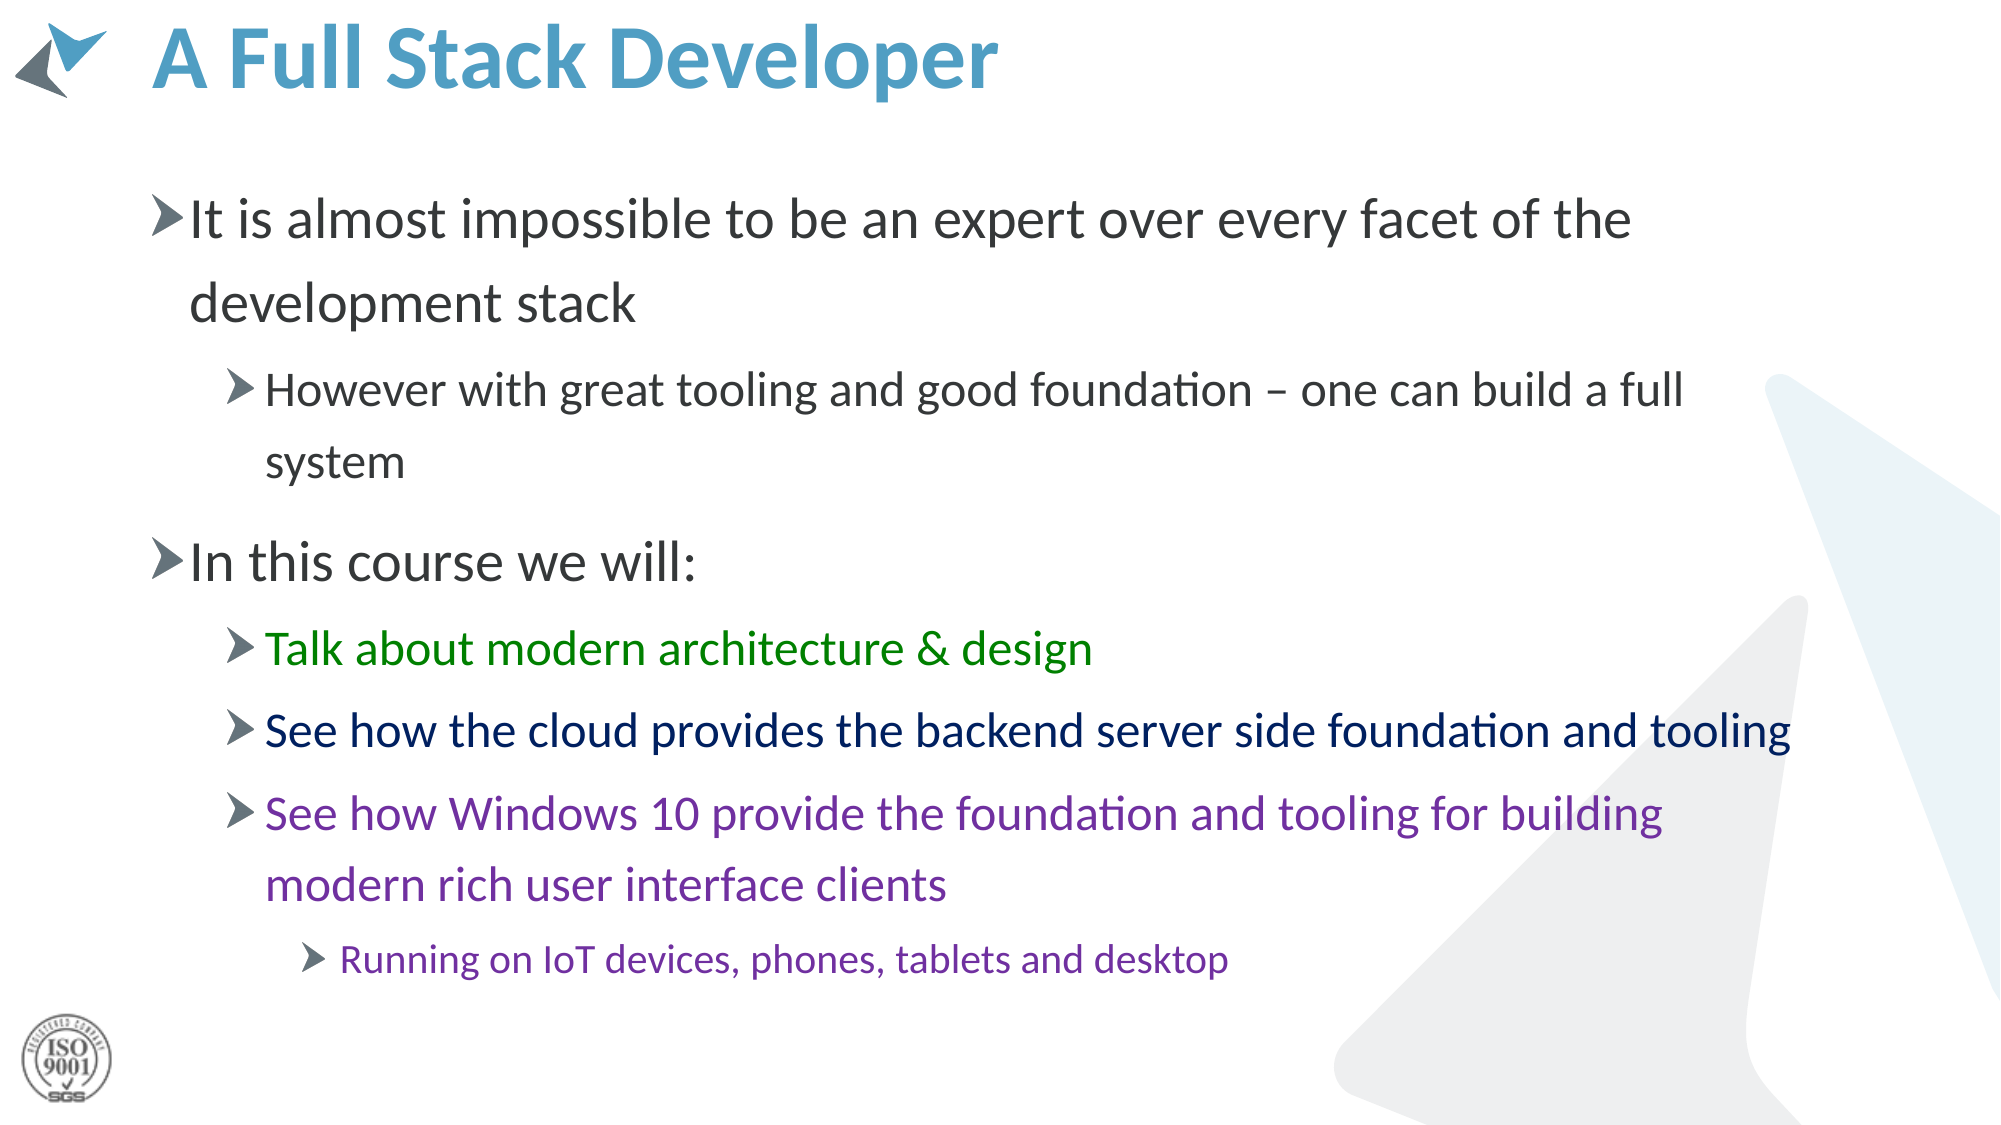

# A Full Stack Developer
It is almost impossible to be an expert over every facet of the development stack
However with great tooling and good foundation – one can build a full system
In this course we will:
Talk about modern architecture & design
See how the cloud provides the backend server side foundation and tooling
See how Windows 10 provide the foundation and tooling for building modern rich user interface clients
Running on IoT devices, phones, tablets and desktop